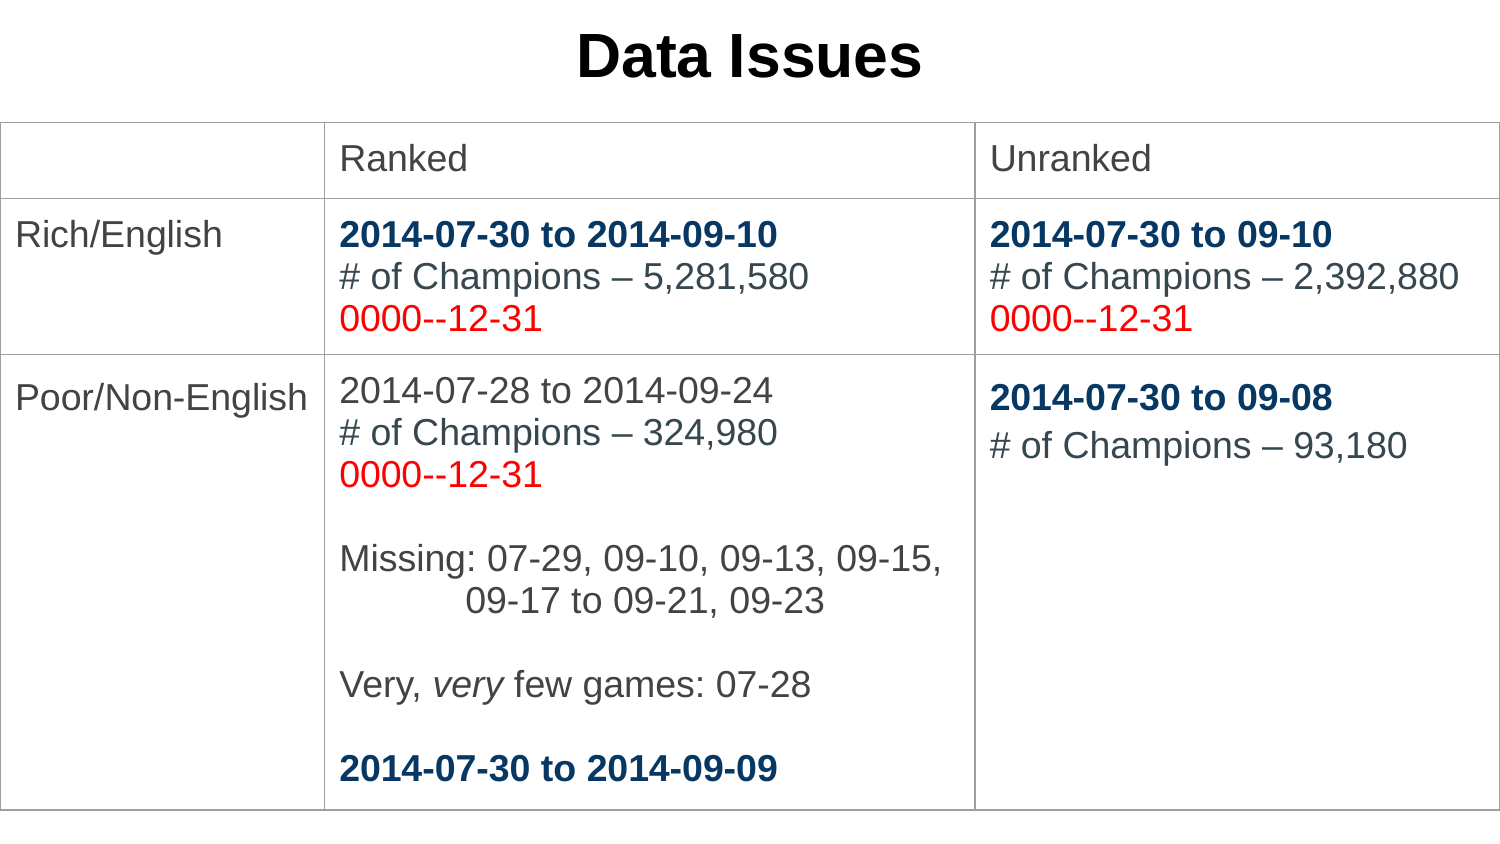

# Data Issues
|  | Ranked | Unranked |
| --- | --- | --- |
| Rich/English | 2014-07-30 to 2014-09-10 # of Champions – 5,281,580 0000--12-31 | 2014-07-30 to 09-10 # of Champions – 2,392,880 0000--12-31 |
| Poor/Non-English | 2014-07-28 to 2014-09-24 # of Champions – 324,980 0000--12-31 Missing: 07-29, 09-10, 09-13, 09-15, 09-17 to 09-21, 09-23 Very, very few games: 07-28 2014-07-30 to 2014-09-09 | 2014-07-30 to 09-08 # of Champions – 93,180 |